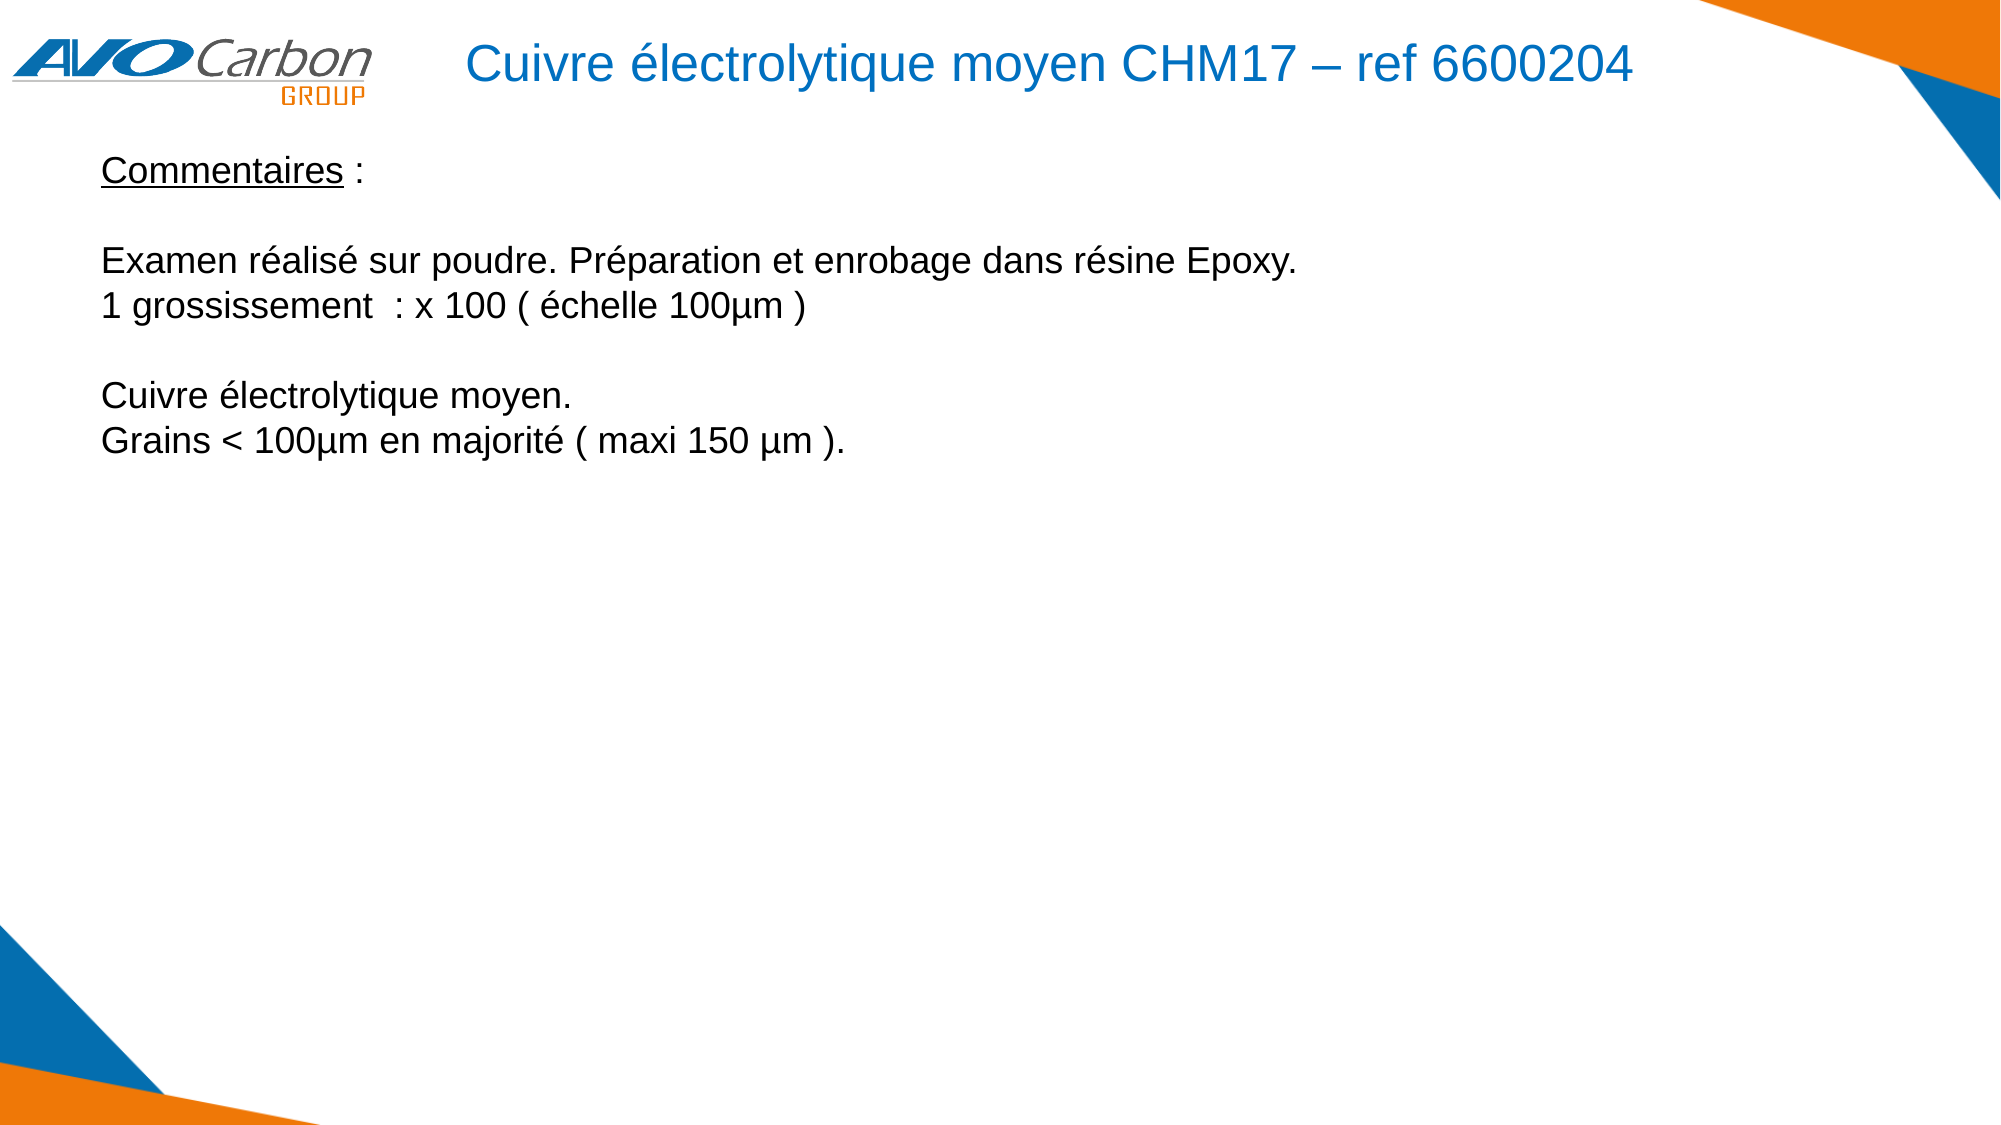

Cuivre électrolytique moyen CHM17 – ref 6600204
Commentaires :

Examen réalisé sur poudre. Préparation et enrobage dans résine Epoxy.
1 grossissement  : x 100 ( échelle 100µm )

Cuivre électrolytique moyen.
Grains < 100µm en majorité ( maxi 150 µm ).